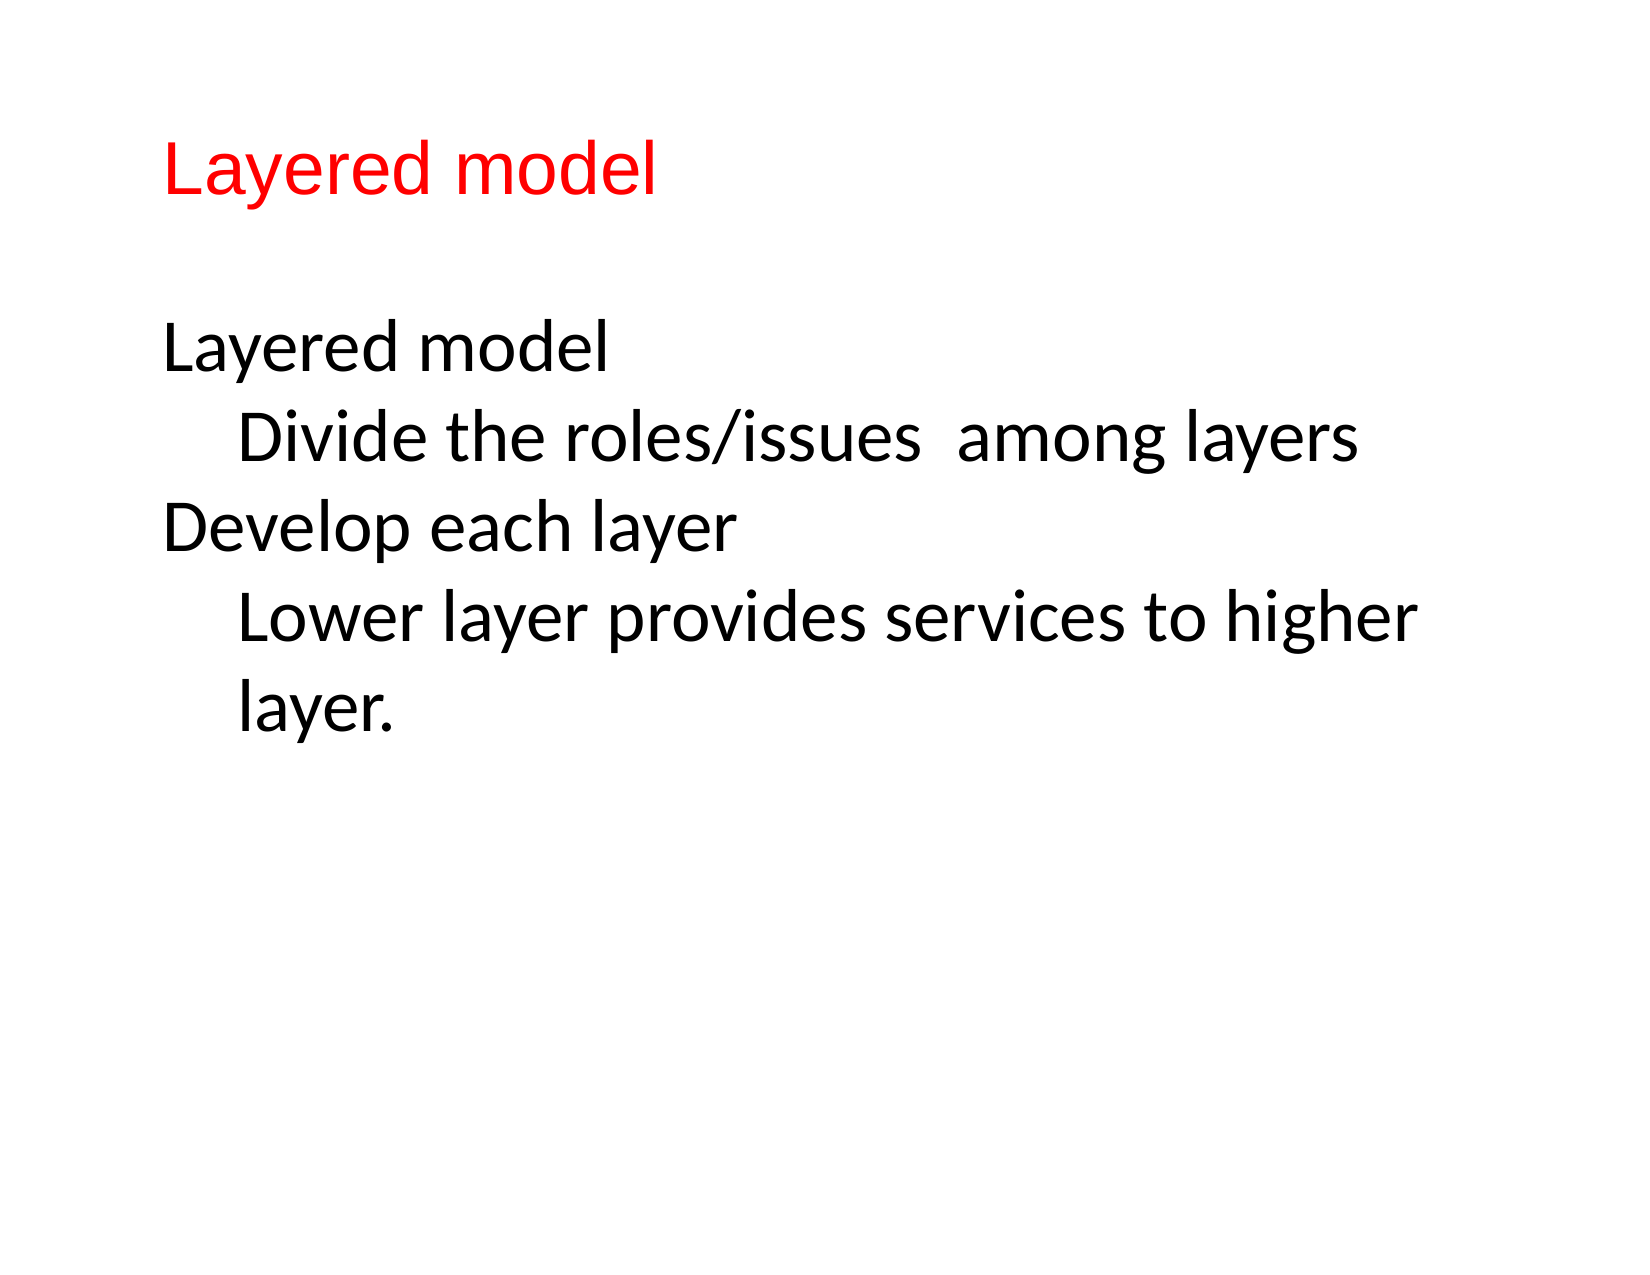

# Layered model
Layered model
Divide the roles/issues  among layers
Develop each layer
Lower layer provides services to higher layer.